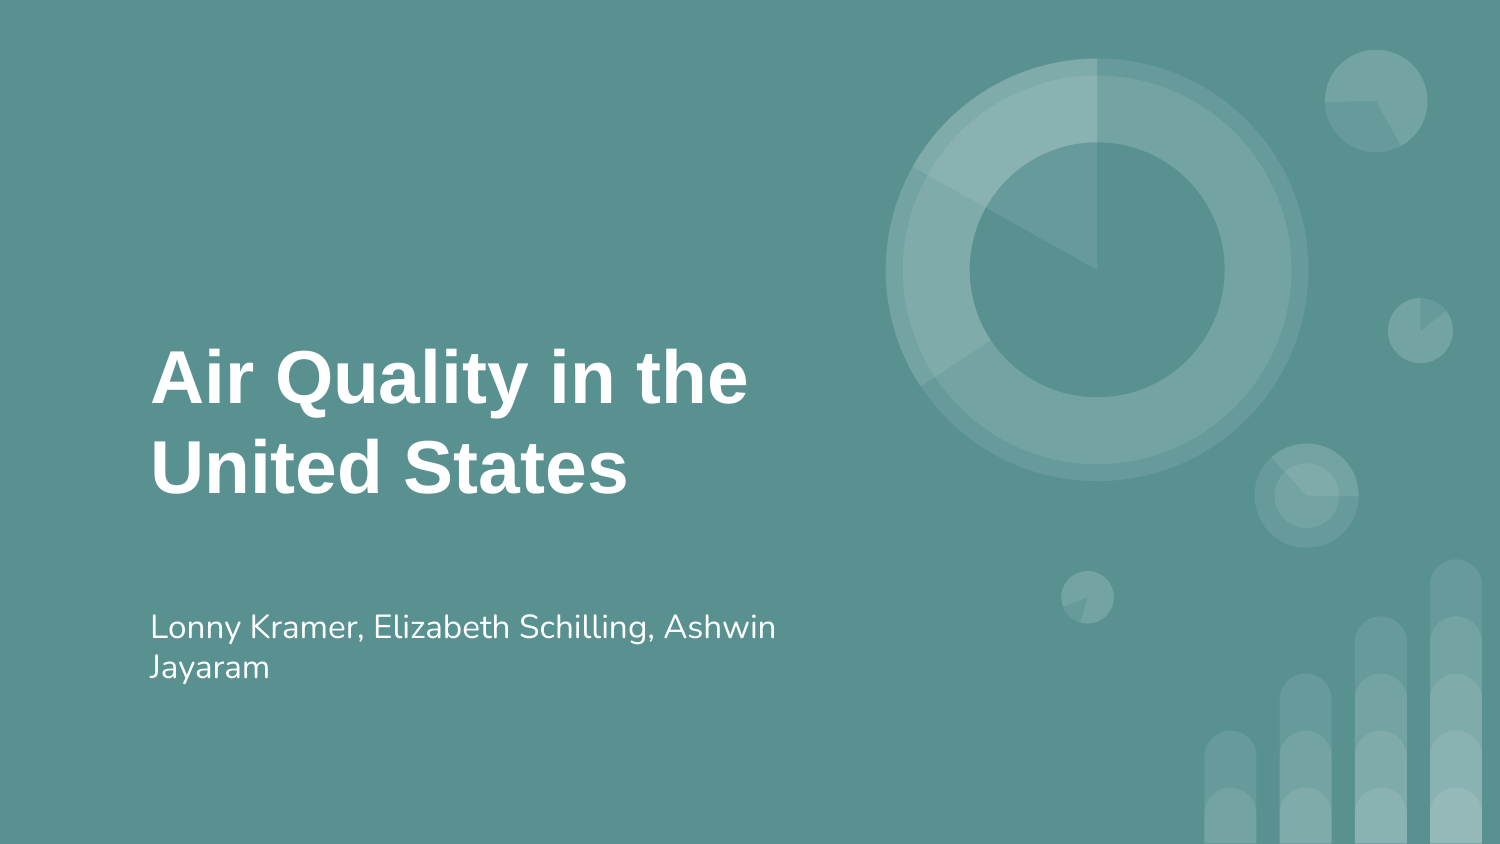

# Air Quality in the United States
Lonny Kramer, Elizabeth Schilling, Ashwin Jayaram